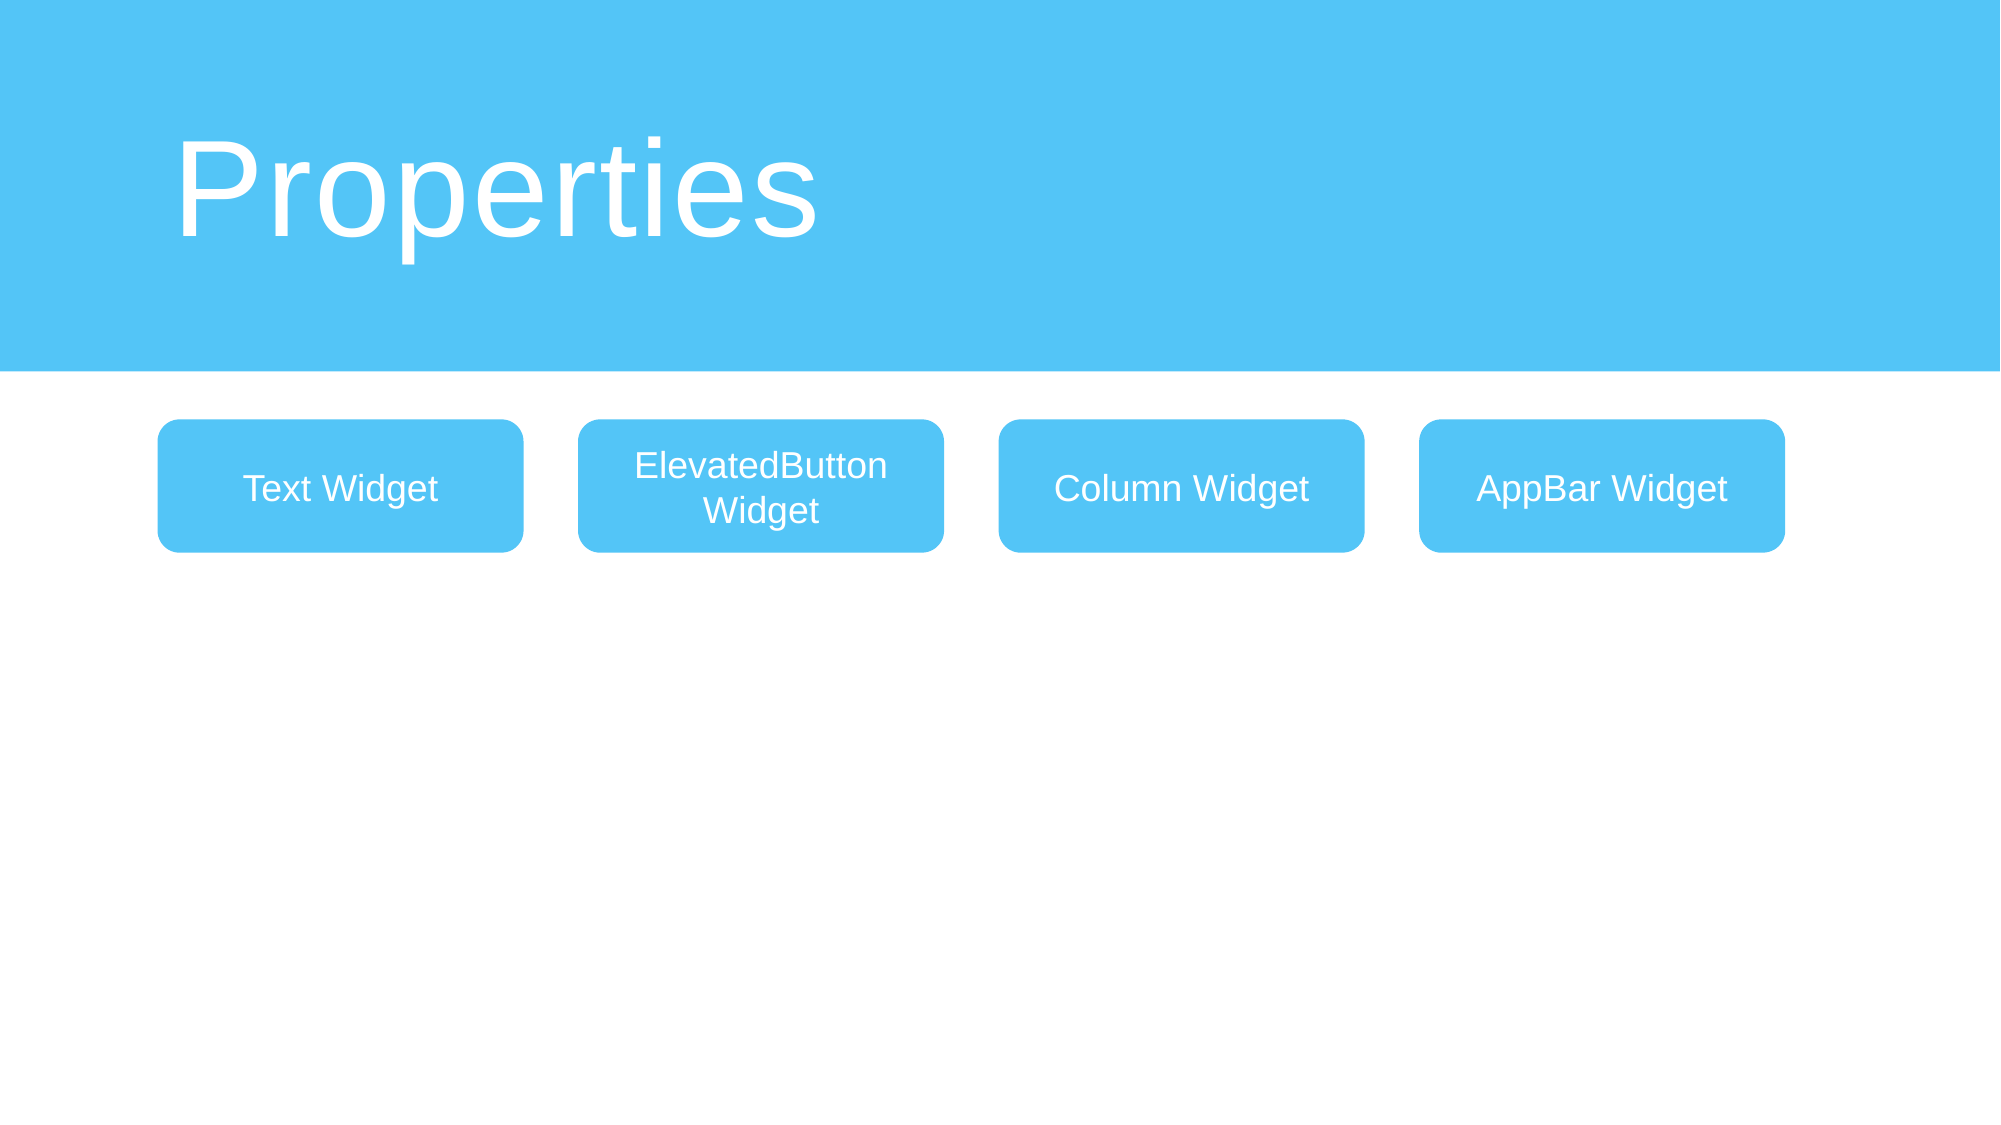

# Properties
Text Widget
ElevatedButton Widget
Column Widget
AppBar Widget